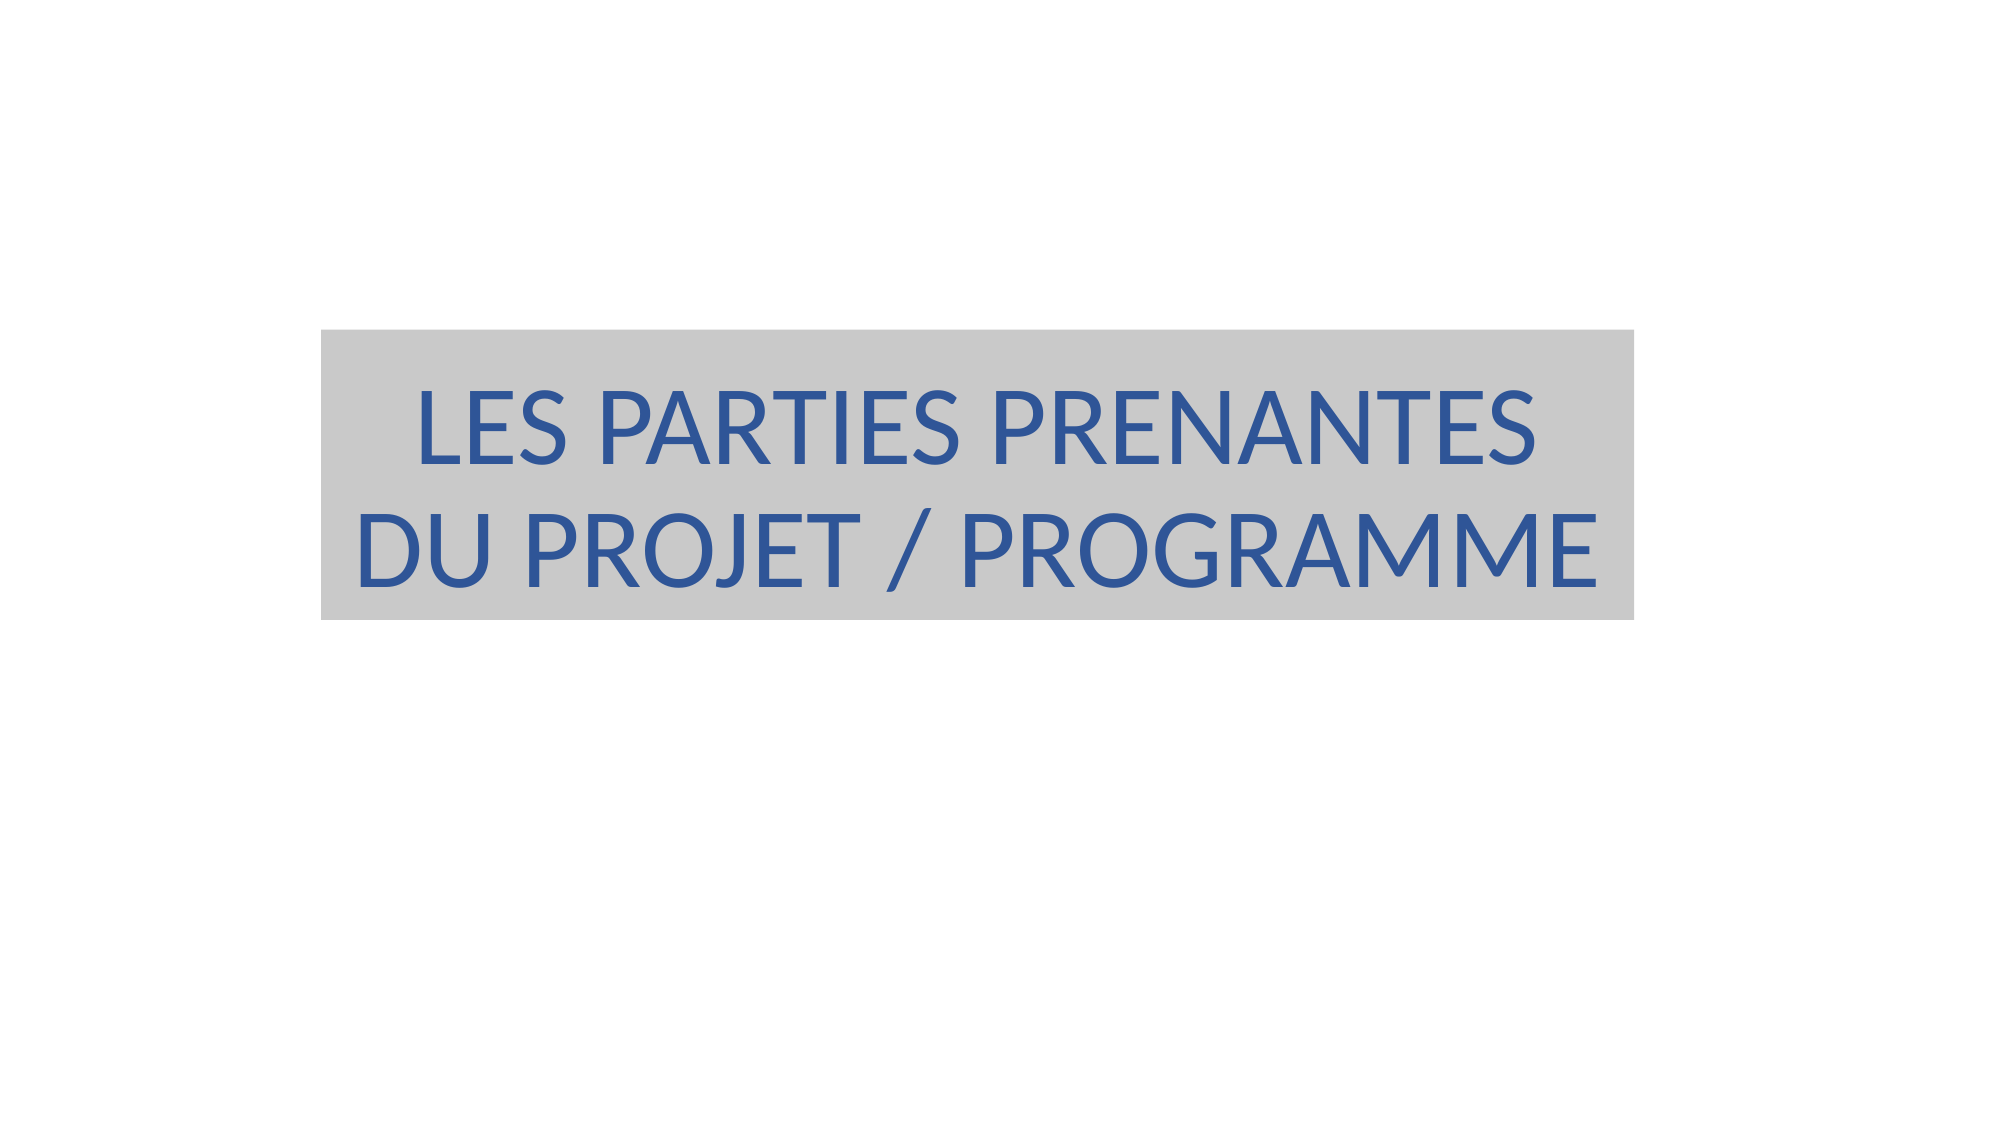

# LES PARTIES PRENANTES DU PROJET / PROGRAMME